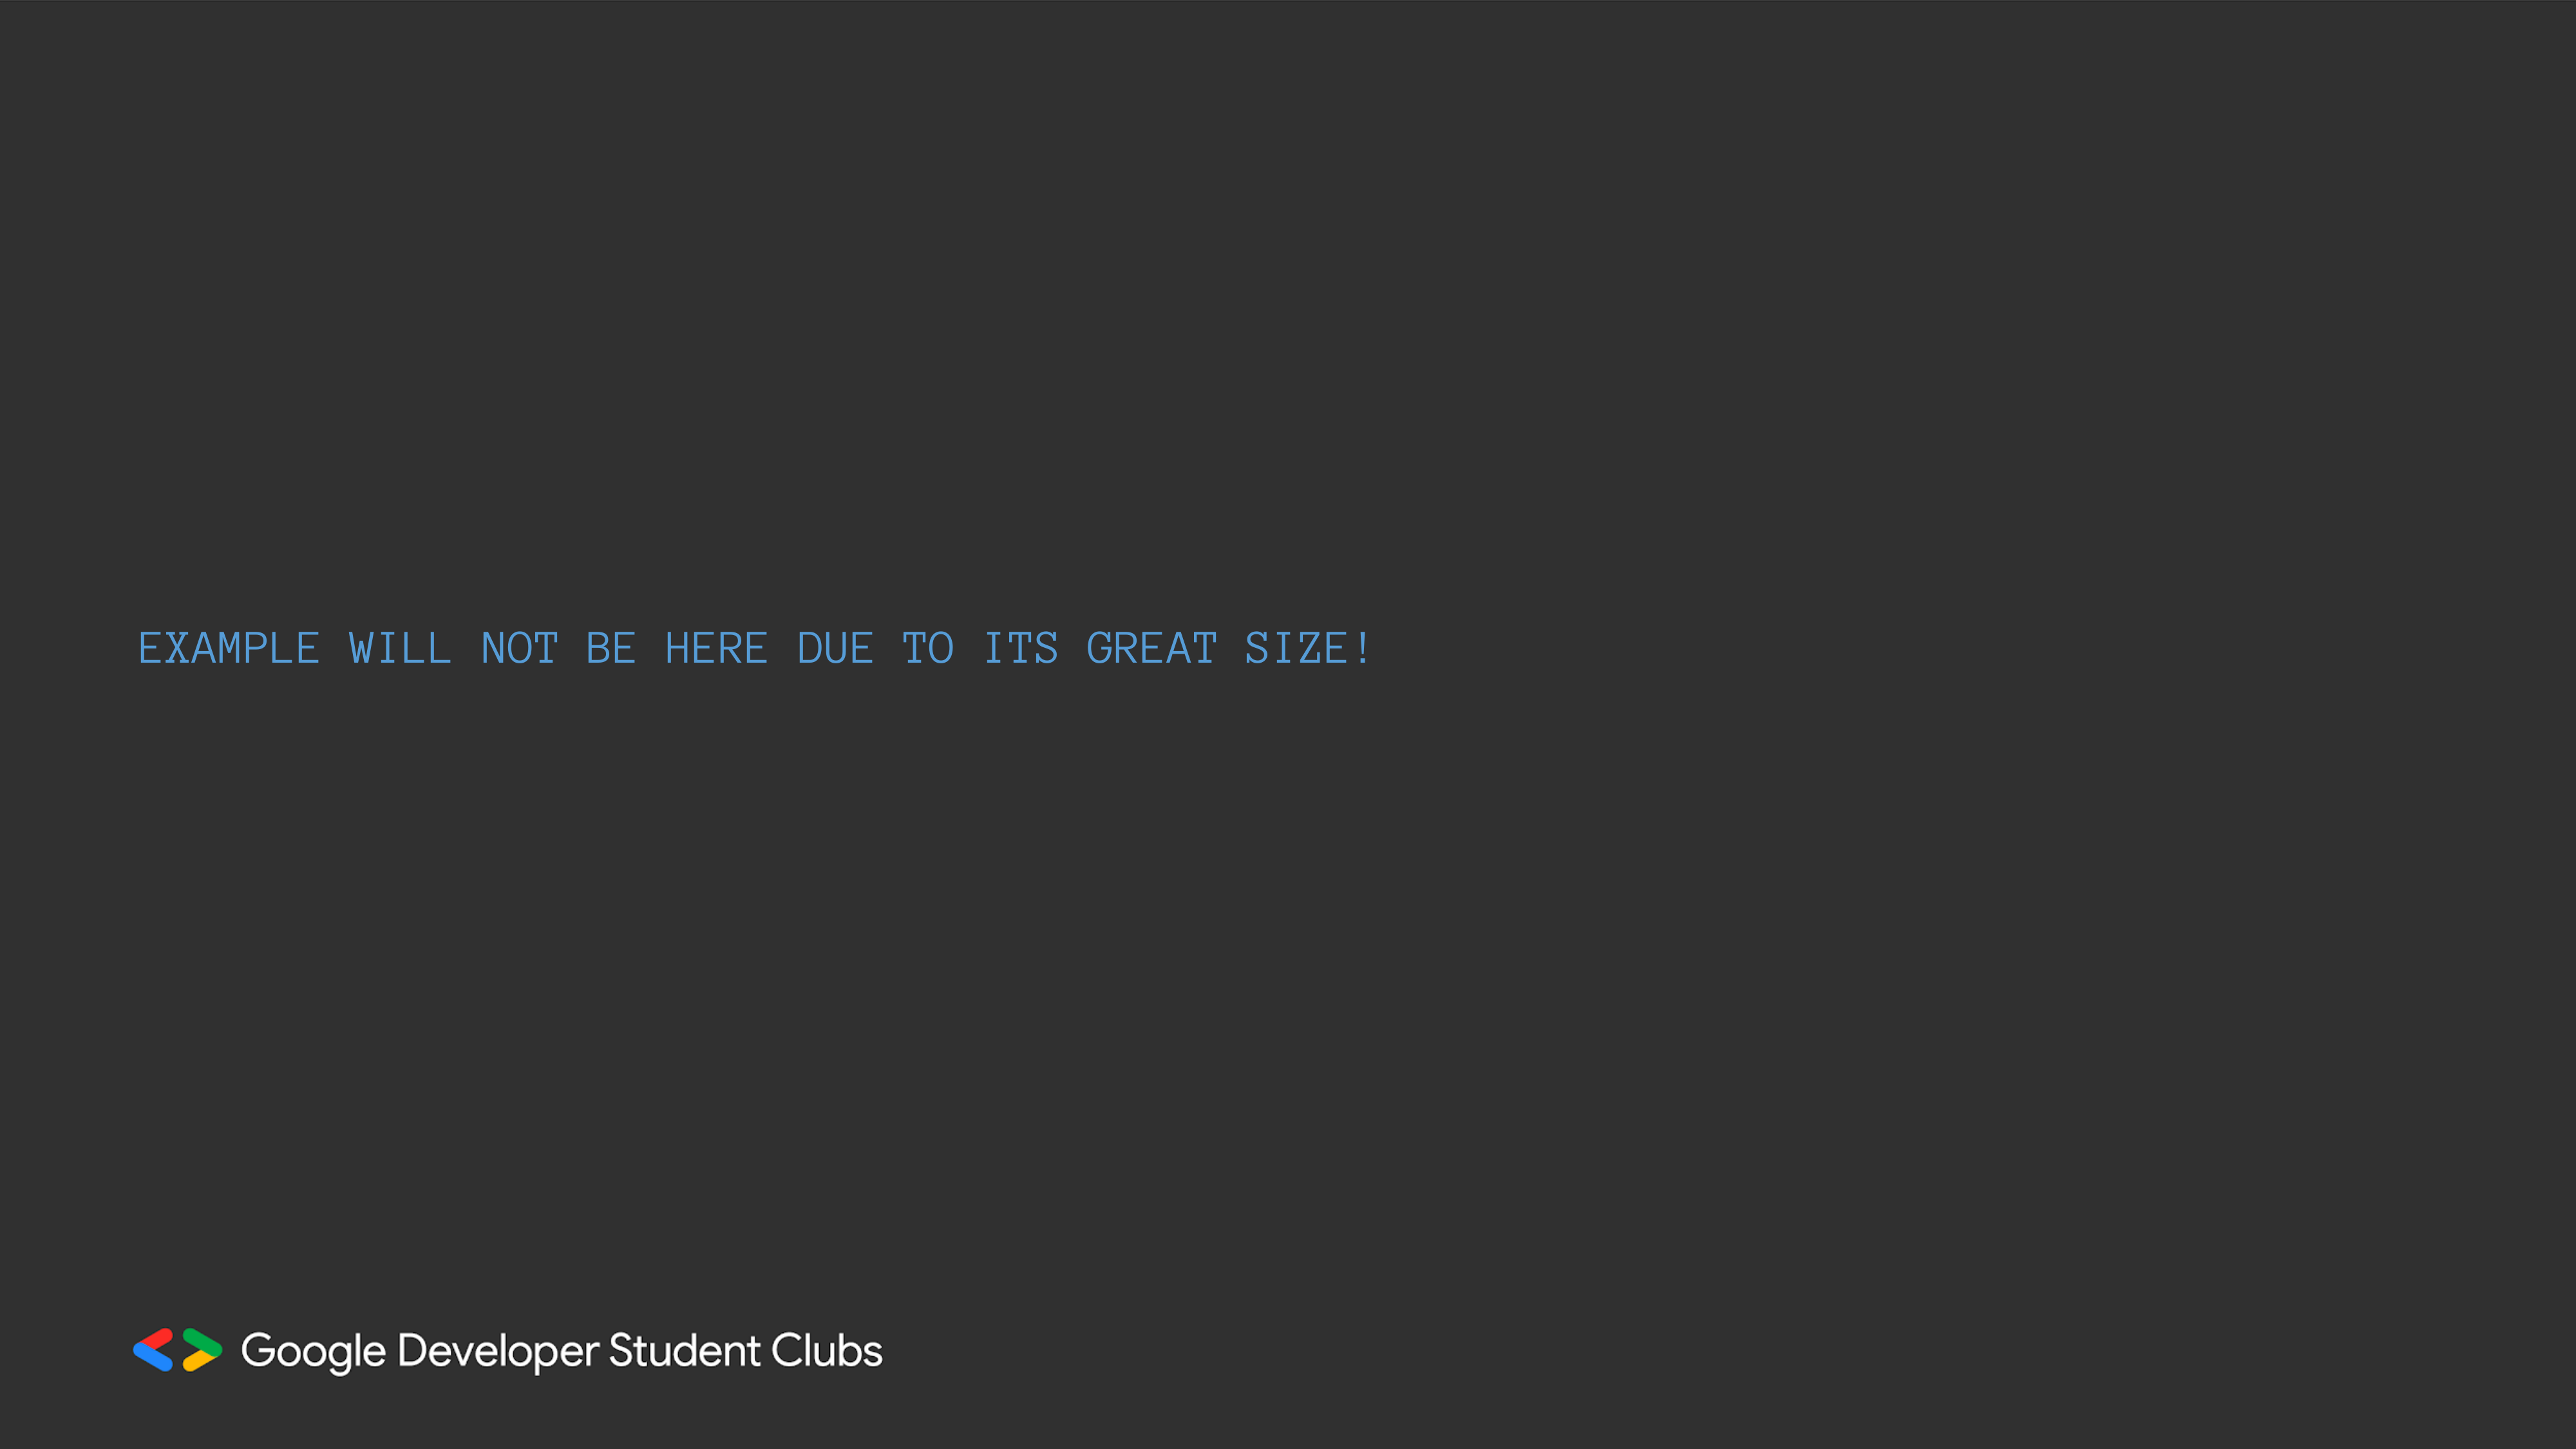

EXAMPLE WILL NOT BE HERE DUE TO ITS GREAT SIZE!